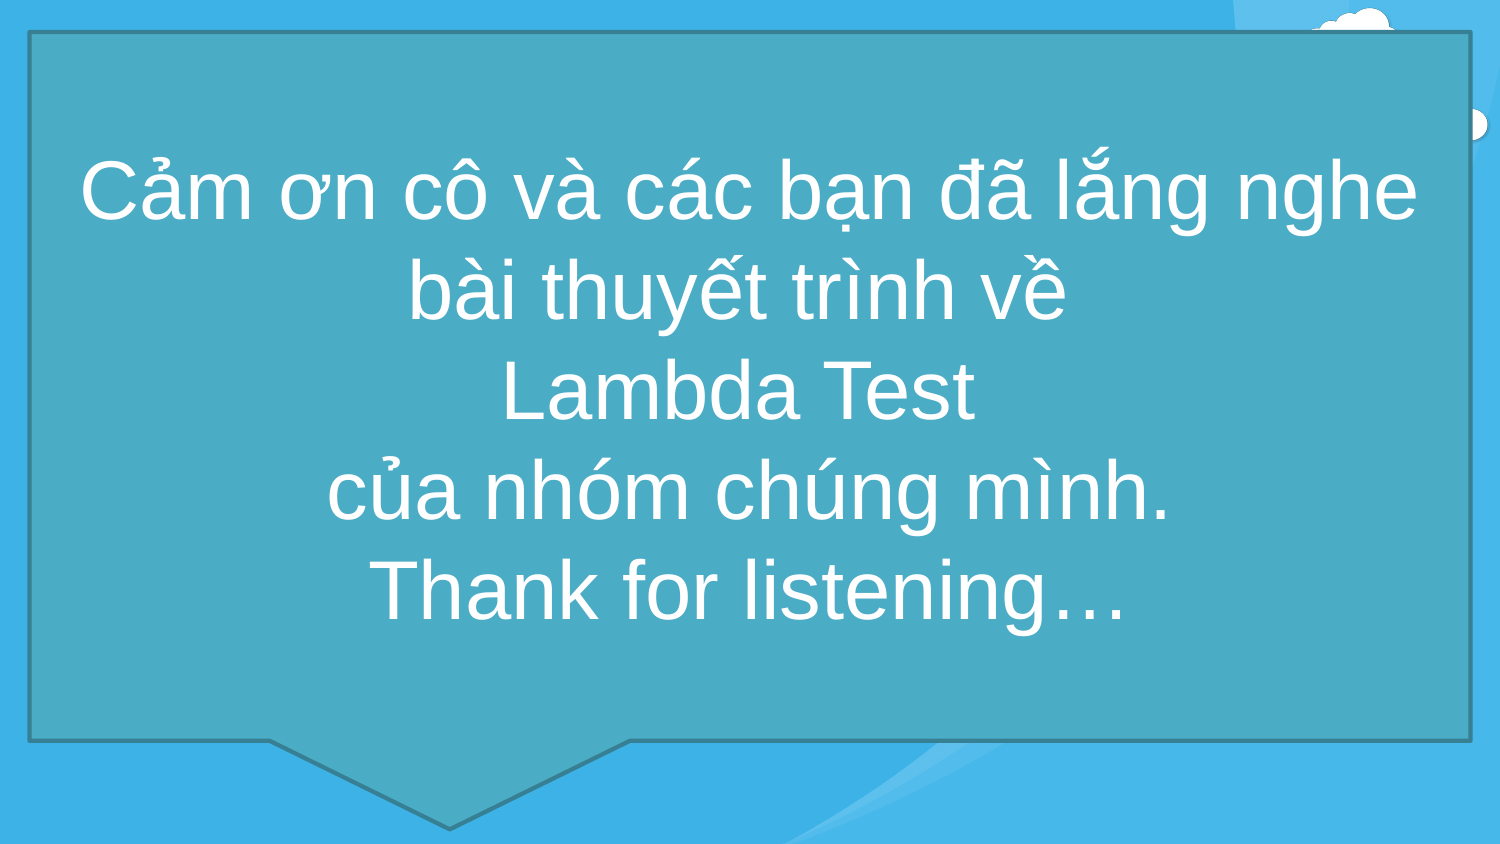

Cảm ơn cô và các bạn đã lắng nghe bài thuyết trình về
Lambda Test
của nhóm chúng mình.
Thank for listening…